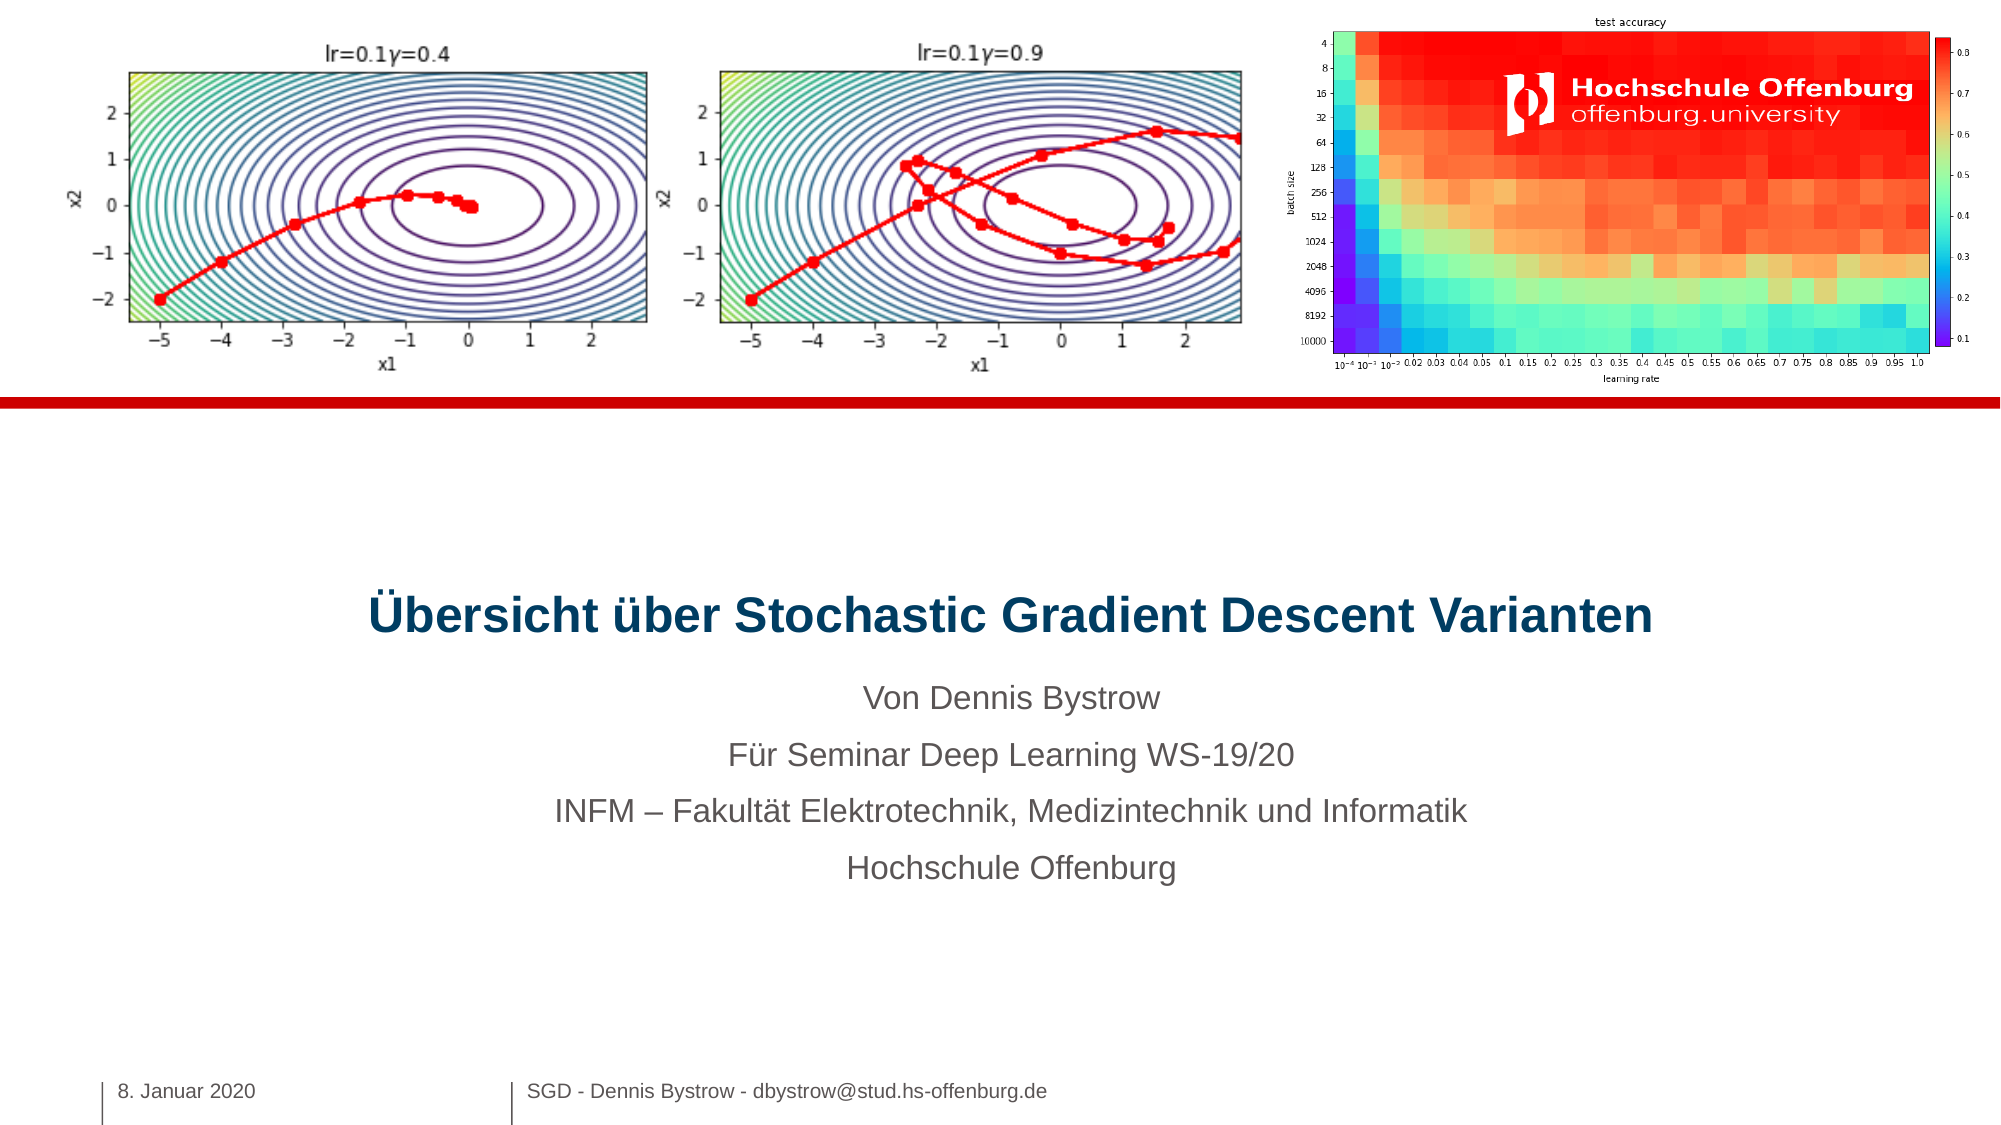

# Übersicht über Stochastic Gradient Descent Varianten
Von Dennis Bystrow
Für Seminar Deep Learning WS-19/20
INFM – Fakultät Elektrotechnik, Medizintechnik und Informatik
Hochschule Offenburg

8. Januar 2020
SGD - Dennis Bystrow - dbystrow@stud.hs-offenburg.de